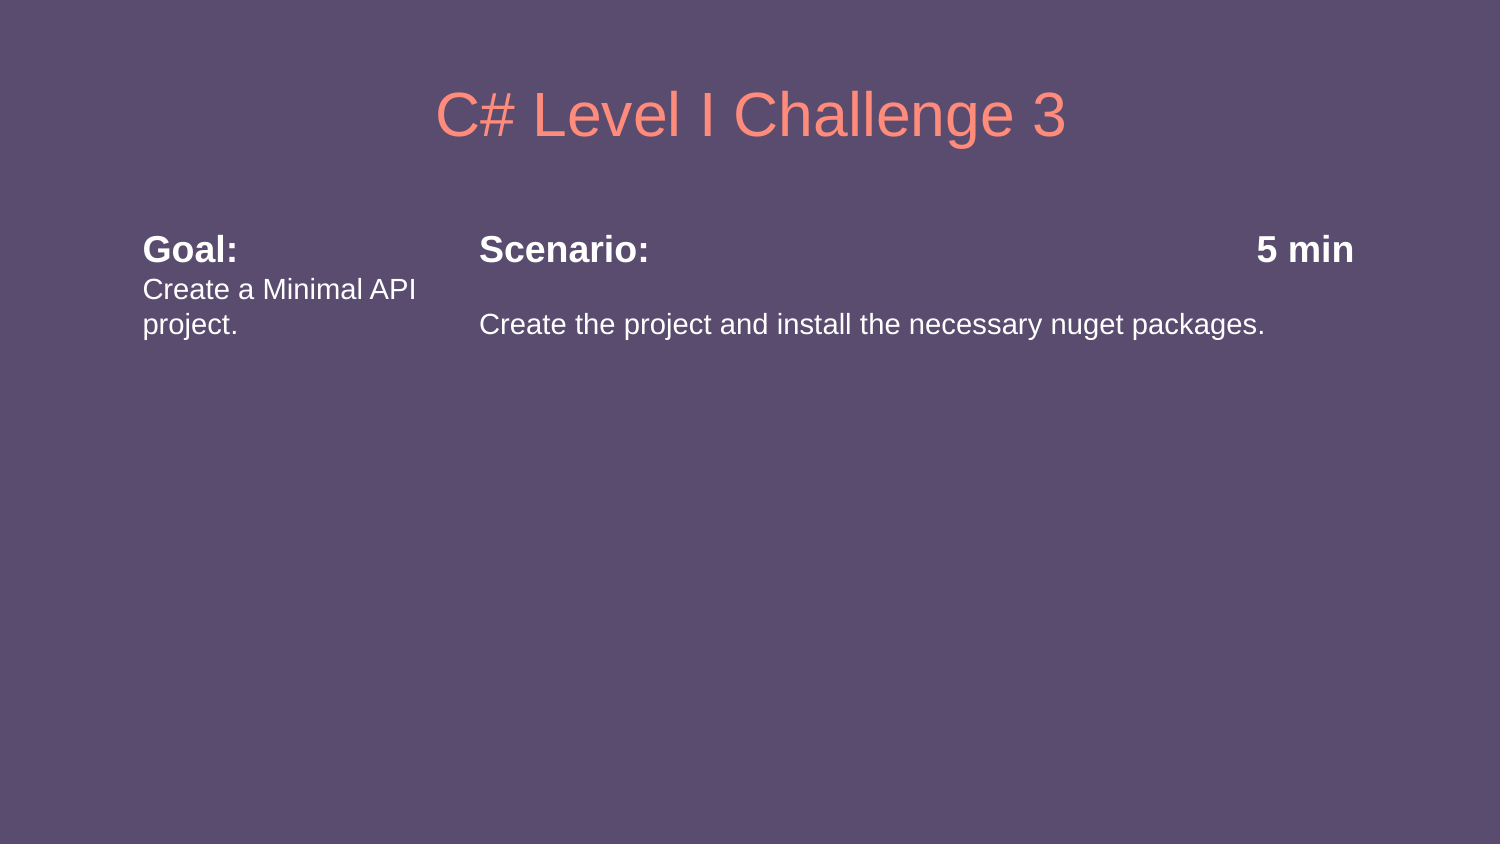

# C# Level I Challenge 3
Goal:
Create a Minimal API project.
Scenario:                                                          5 min

Create the project and install the necessary nuget packages.